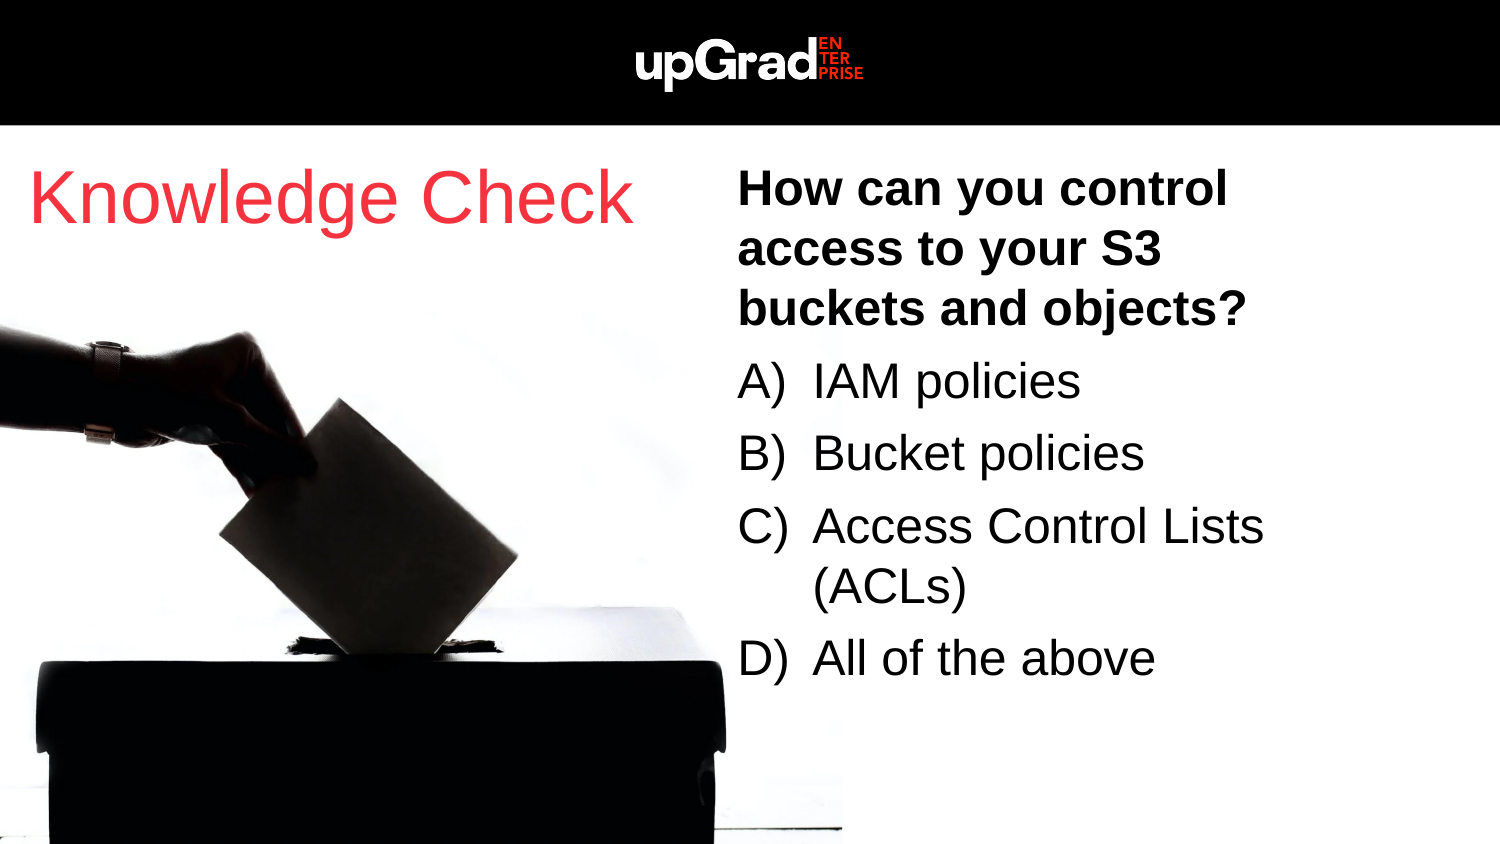

Knowledge Check
How can you control access to your S3 buckets and objects?
IAM policies
Bucket policies
Access Control Lists (ACLs)
All of the above